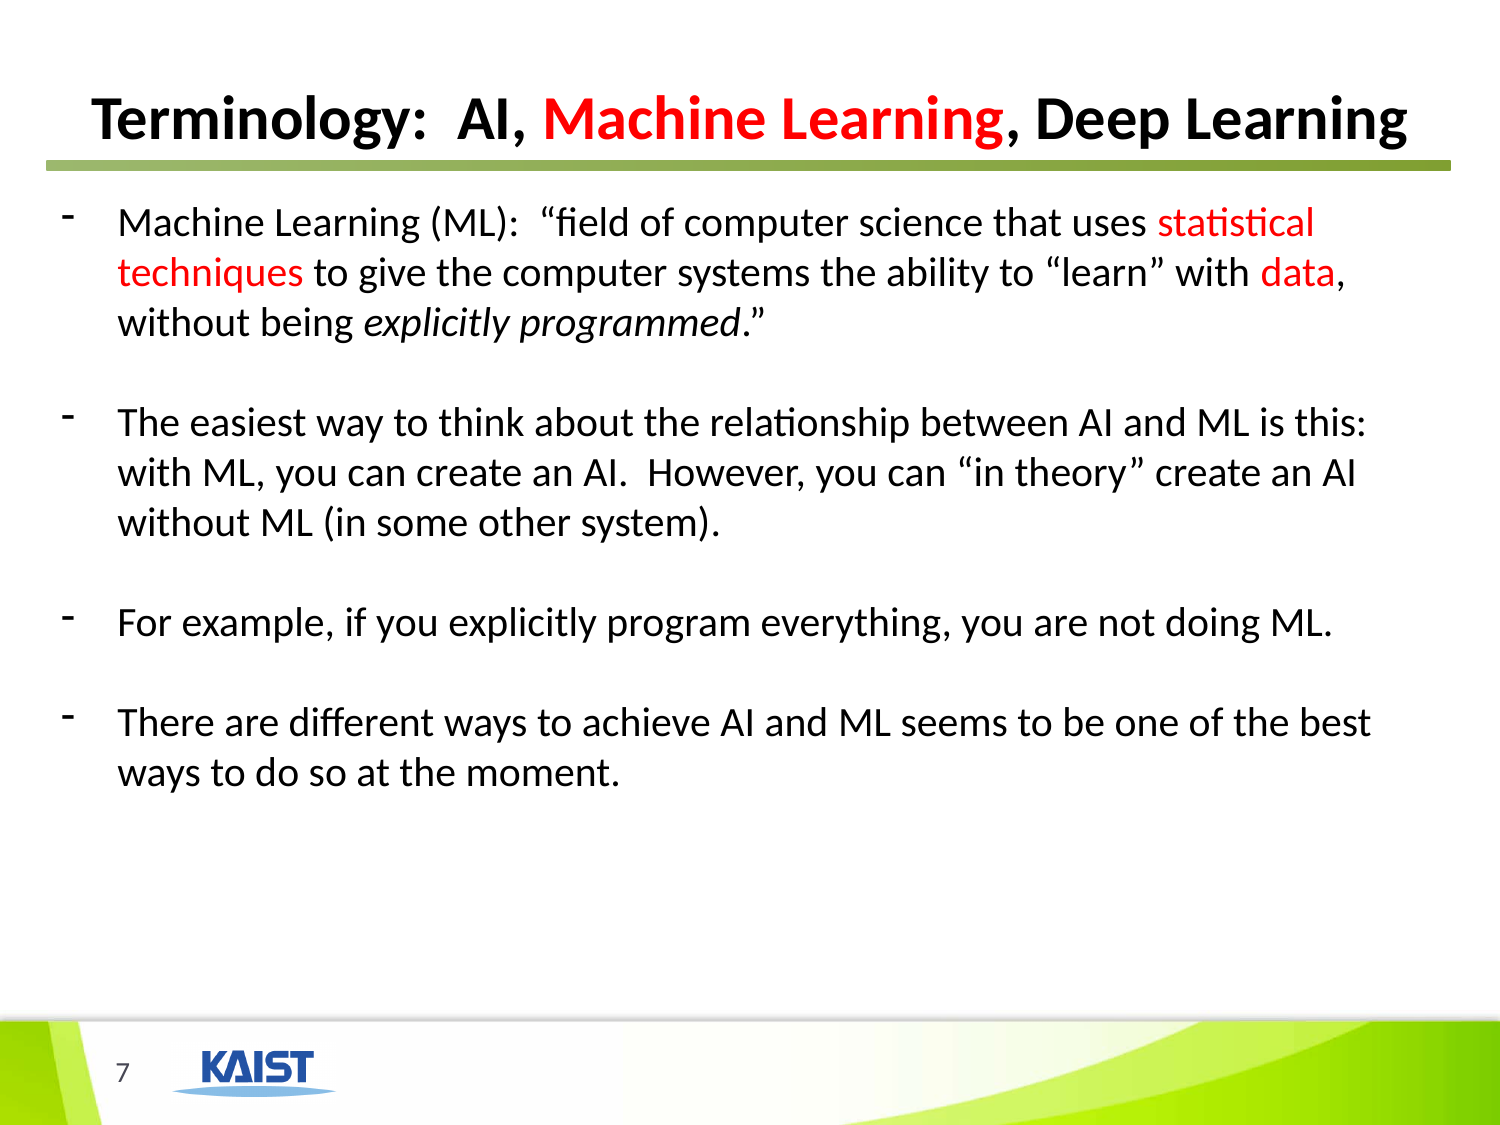

# Terminology:  AI, Machine Learning, Deep Learning
Machine Learning (ML):  “field of computer science that uses statistical techniques to give the computer systems the ability to “learn” with data, without being explicitly programmed.”

The easiest way to think about the relationship between AI and ML is this:  with ML, you can create an AI.  However, you can “in theory” create an AI without ML (in some other system).

For example, if you explicitly program everything, you are not doing ML.

There are different ways to achieve AI and ML seems to be one of the best ways to do so at the moment.

7